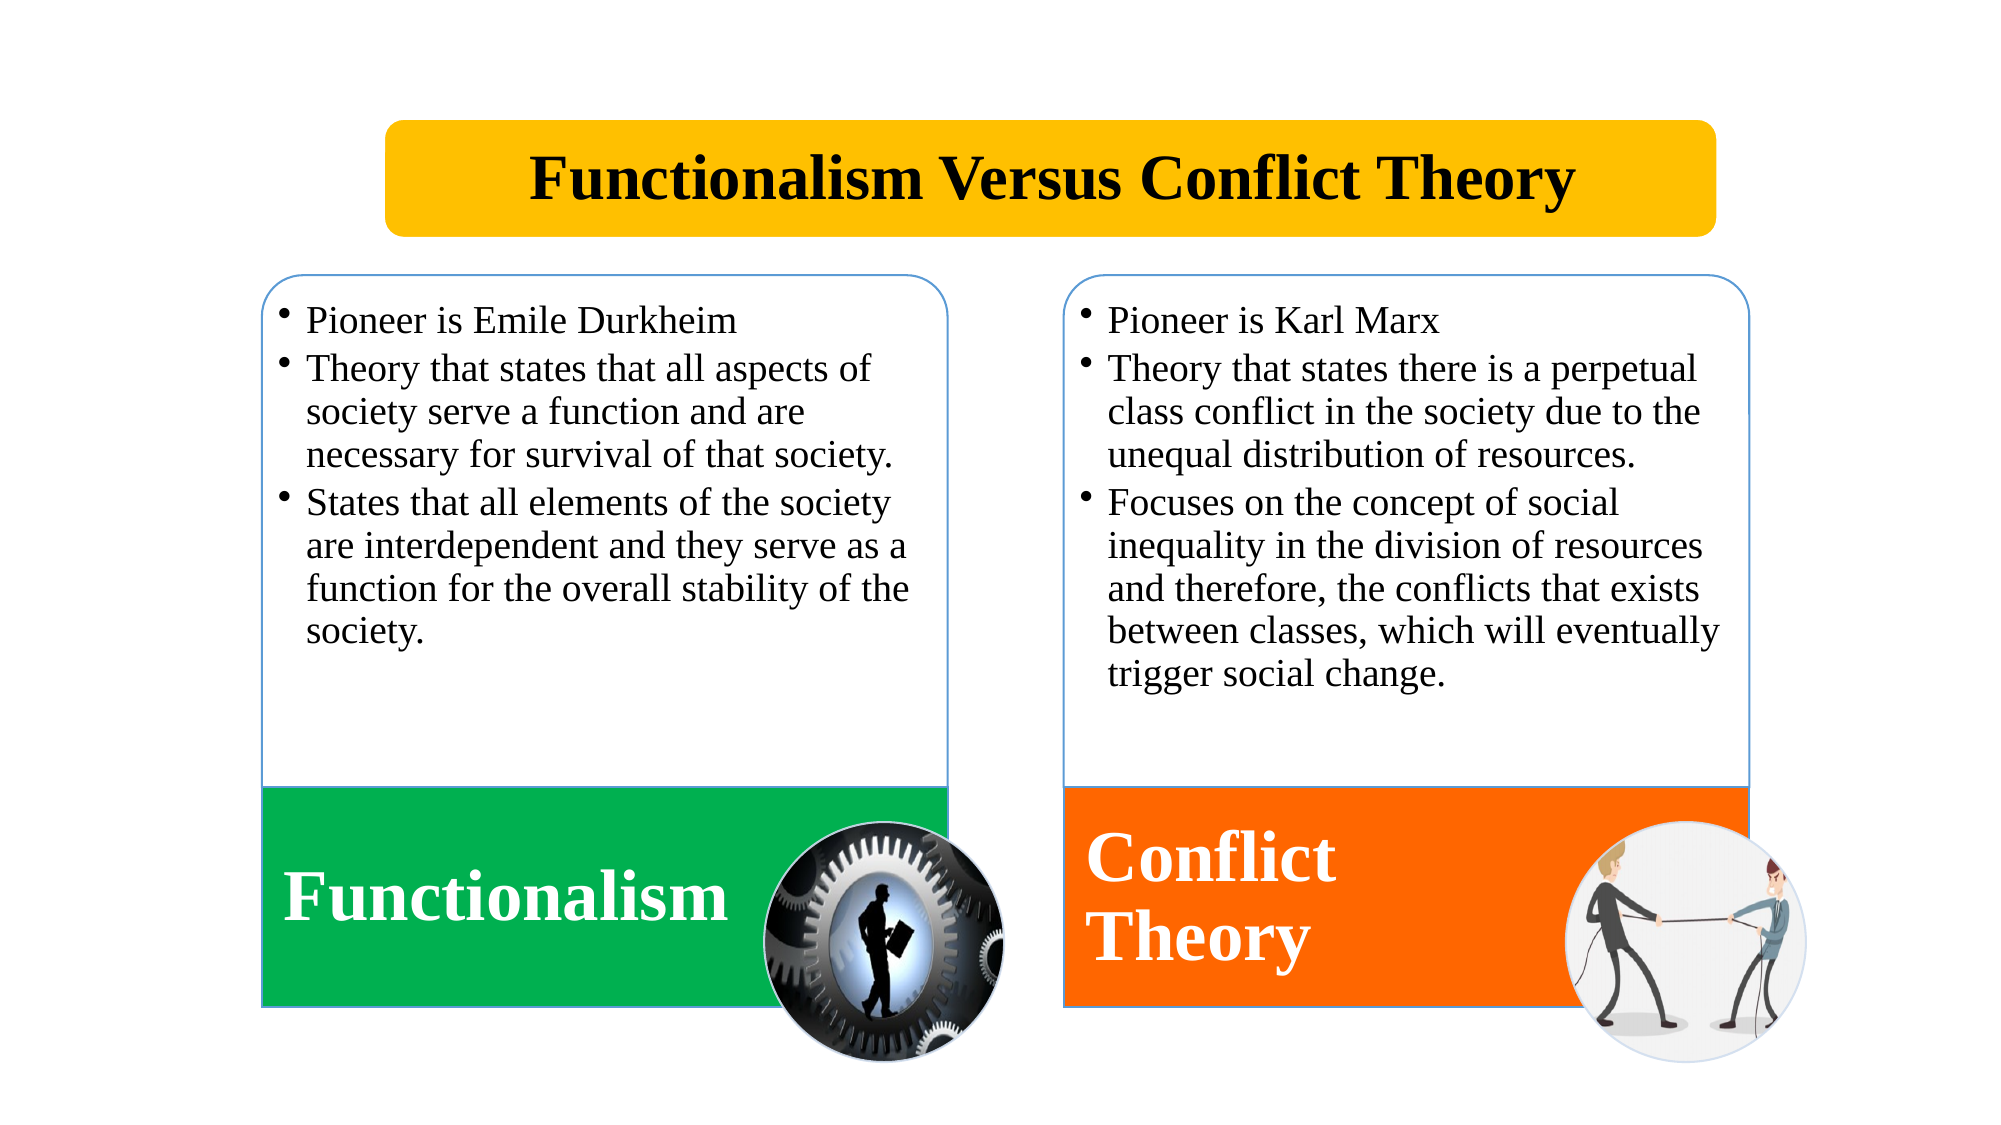

Functionalism Versus Conflict Theory
Pioneer is Emile Durkheim
Theory that states that all aspects of society serve a function and are necessary for survival of that society.
States that all elements of the society are interdependent and they serve as a function for the overall stability of the society.
Functionalism
Pioneer is Karl Marx
Theory that states there is a perpetual class conflict in the society due to the unequal distribution of resources.
Focuses on the concept of social inequality in the division of resources and therefore, the conflicts that exists between classes, which will eventually trigger social change.
Conflict Theory